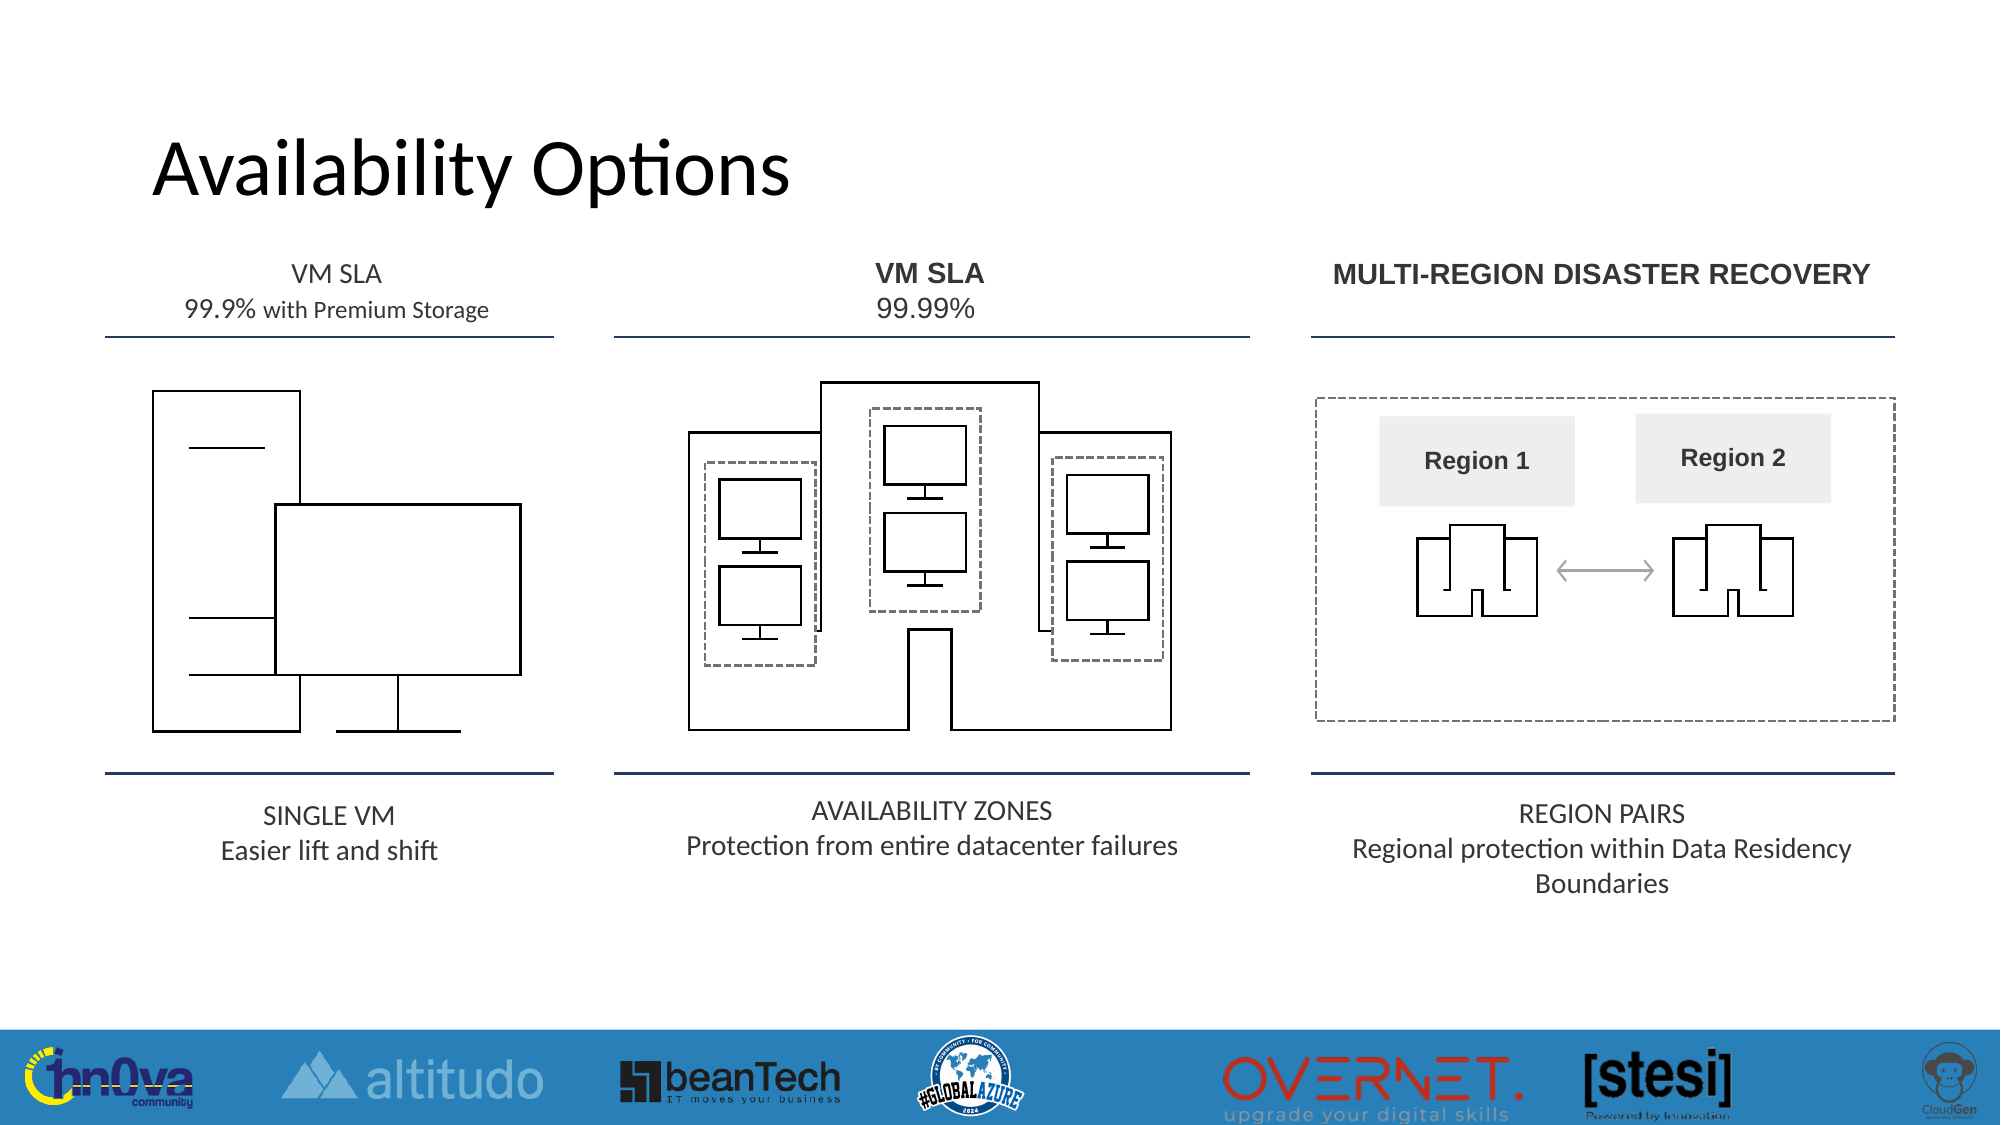

# Availability Options
VM SLA
99.9% with Premium Storage
VM SLA
99.99%
MULTI-REGION DISASTER RECOVERY

Region 2
Region 1

AVAILABILITY ZONES
Protection from entire datacenter failures
REGION PAIRS
Regional protection within Data Residency Boundaries
SINGLE VM
Easier lift and shift